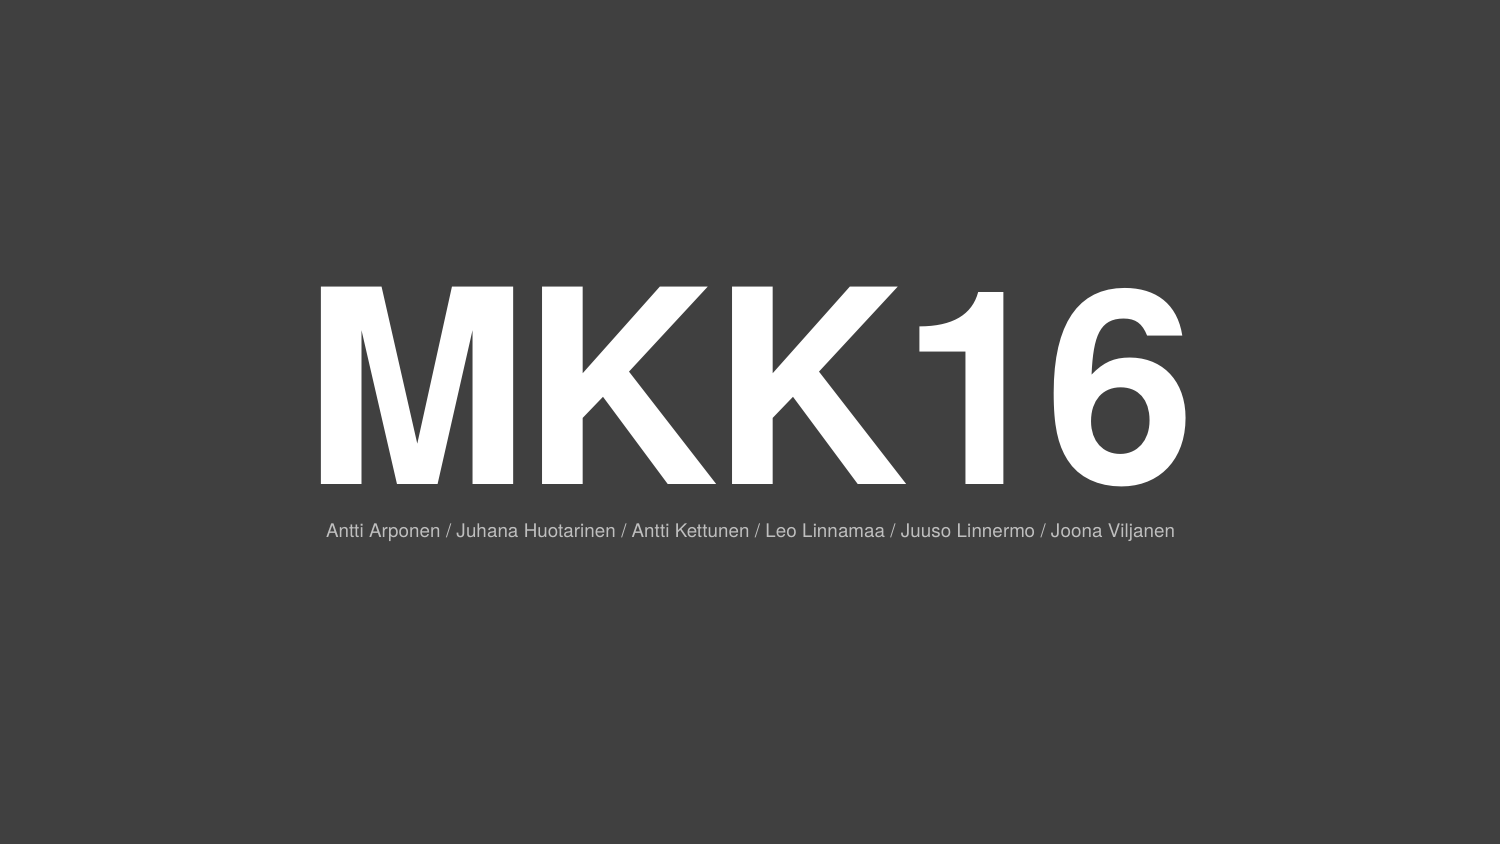

# MKK16
Antti Arponen / Juhana Huotarinen / Antti Kettunen / Leo Linnamaa / Juuso Linnermo / Joona Viljanen